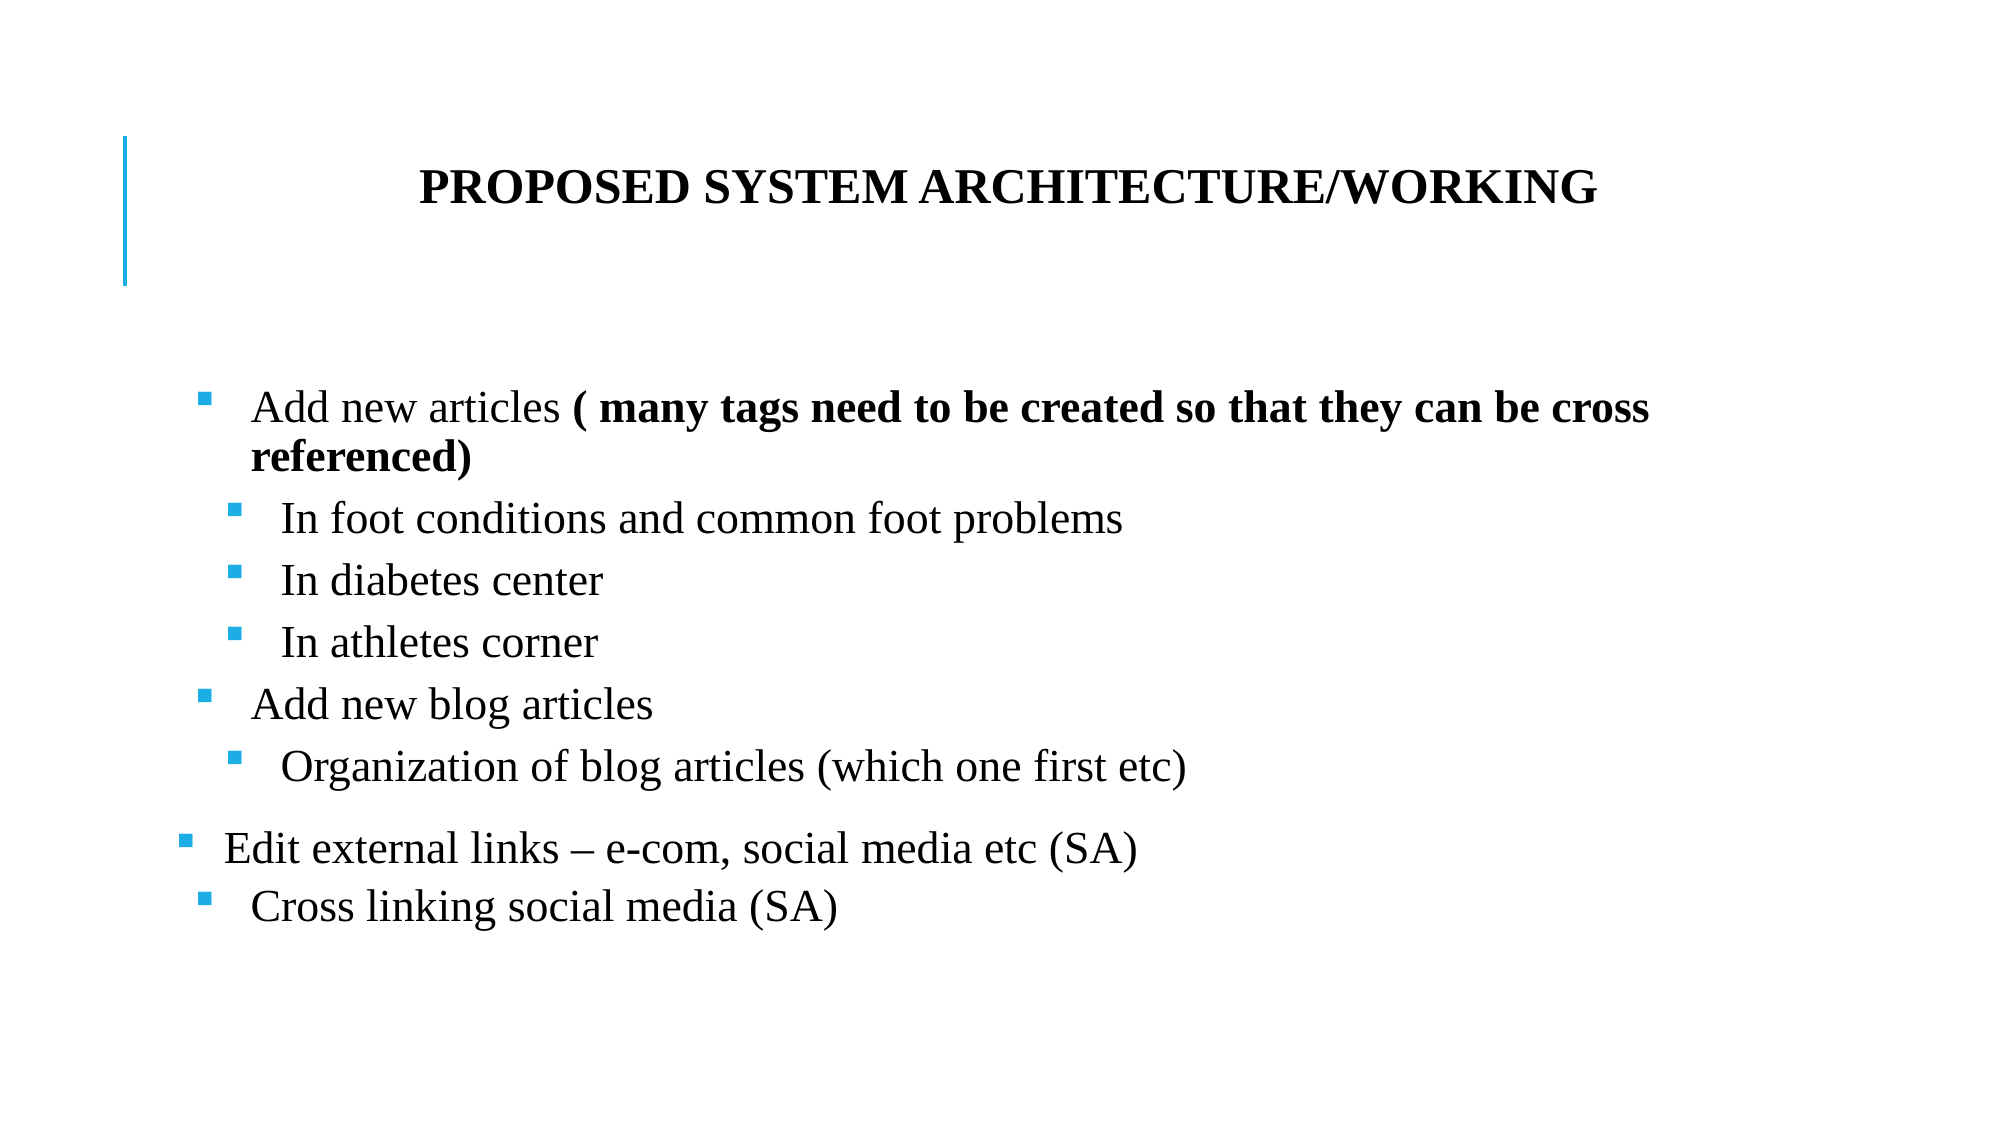

# PROPOSED SYSTEM ARCHITECTURE/WORKING
Add new articles ( many tags need to be created so that they can be cross referenced)
In foot conditions and common foot problems
In diabetes center
In athletes corner
Add new blog articles
Organization of blog articles (which one first etc)
Edit external links – e-com, social media etc (SA)
Cross linking social media (SA)